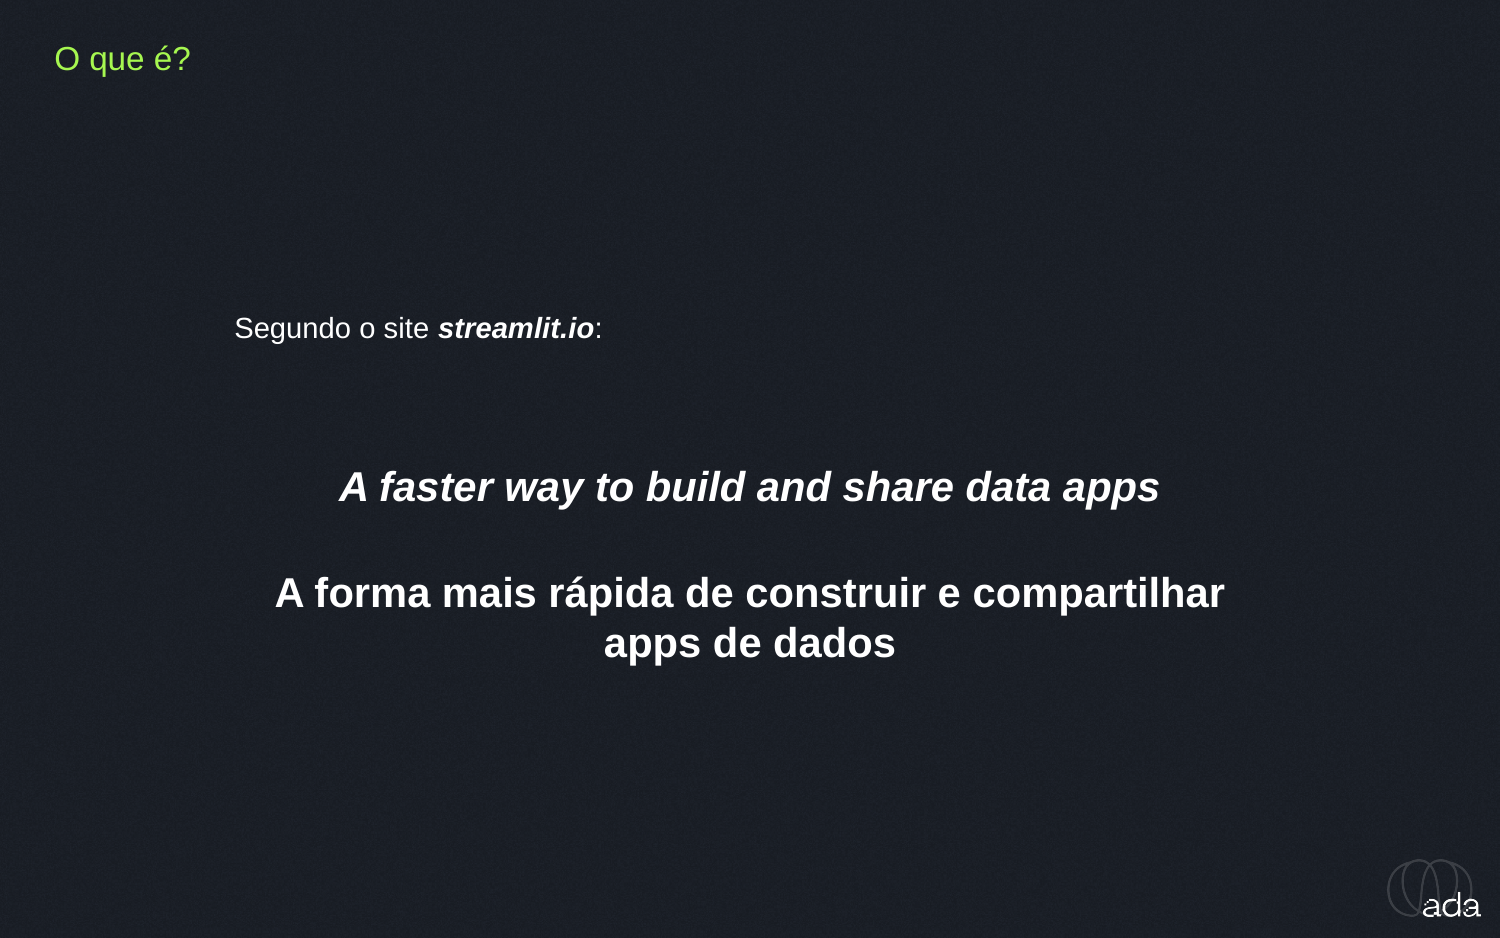

O que é?

Segundo o site streamlit.io:
A faster way to build and share data apps
A forma mais rápida de construir e compartilhar apps de dados